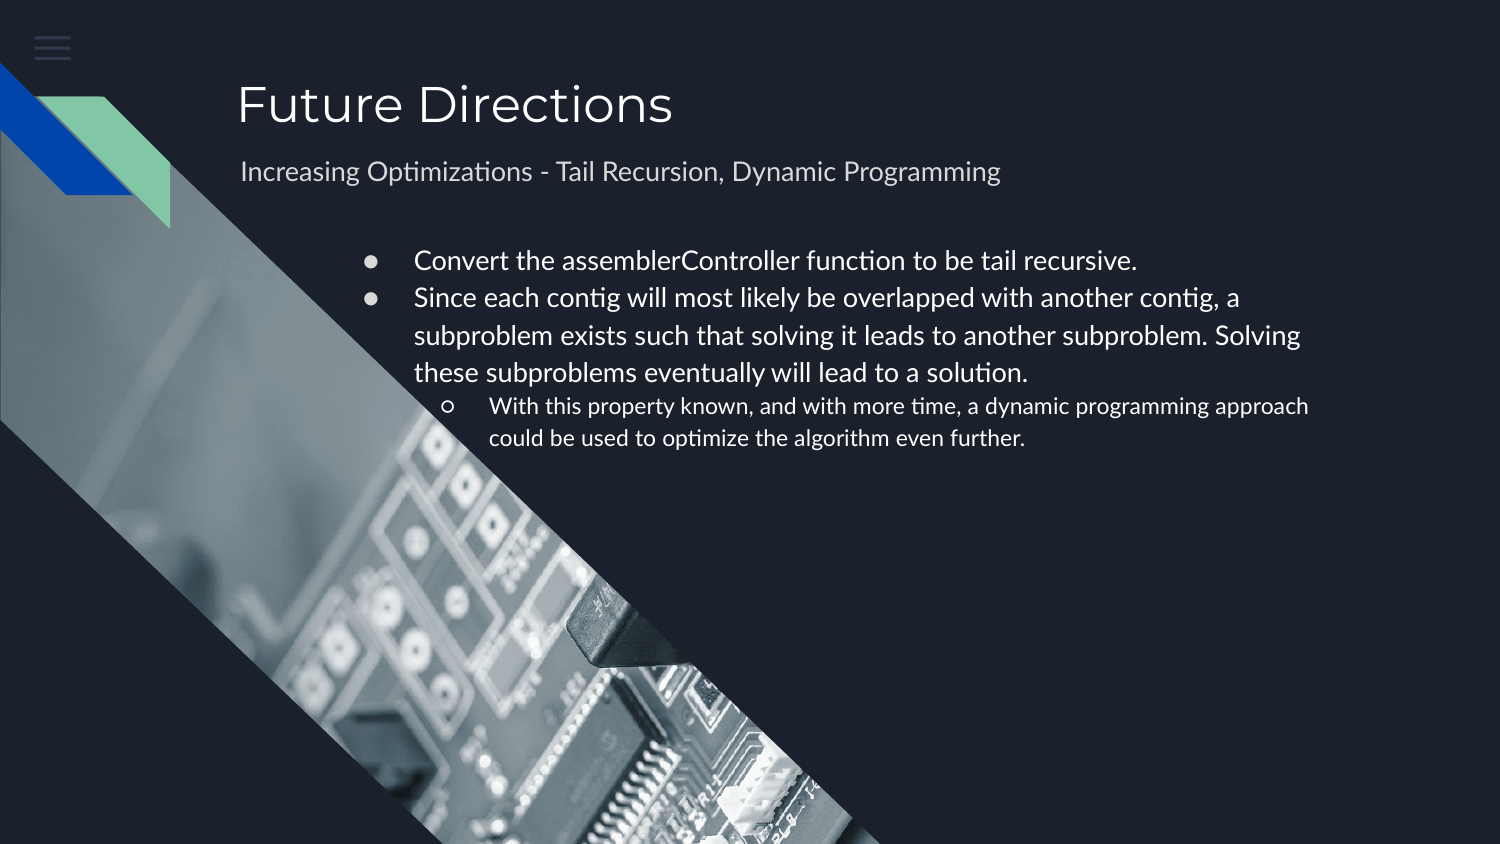

# Future Directions
Increasing Optimizations - Tail Recursion, Dynamic Programming
Convert the assemblerController function to be tail recursive.
Since each contig will most likely be overlapped with another contig, a subproblem exists such that solving it leads to another subproblem. Solving these subproblems eventually will lead to a solution.
With this property known, and with more time, a dynamic programming approach could be used to optimize the algorithm even further.